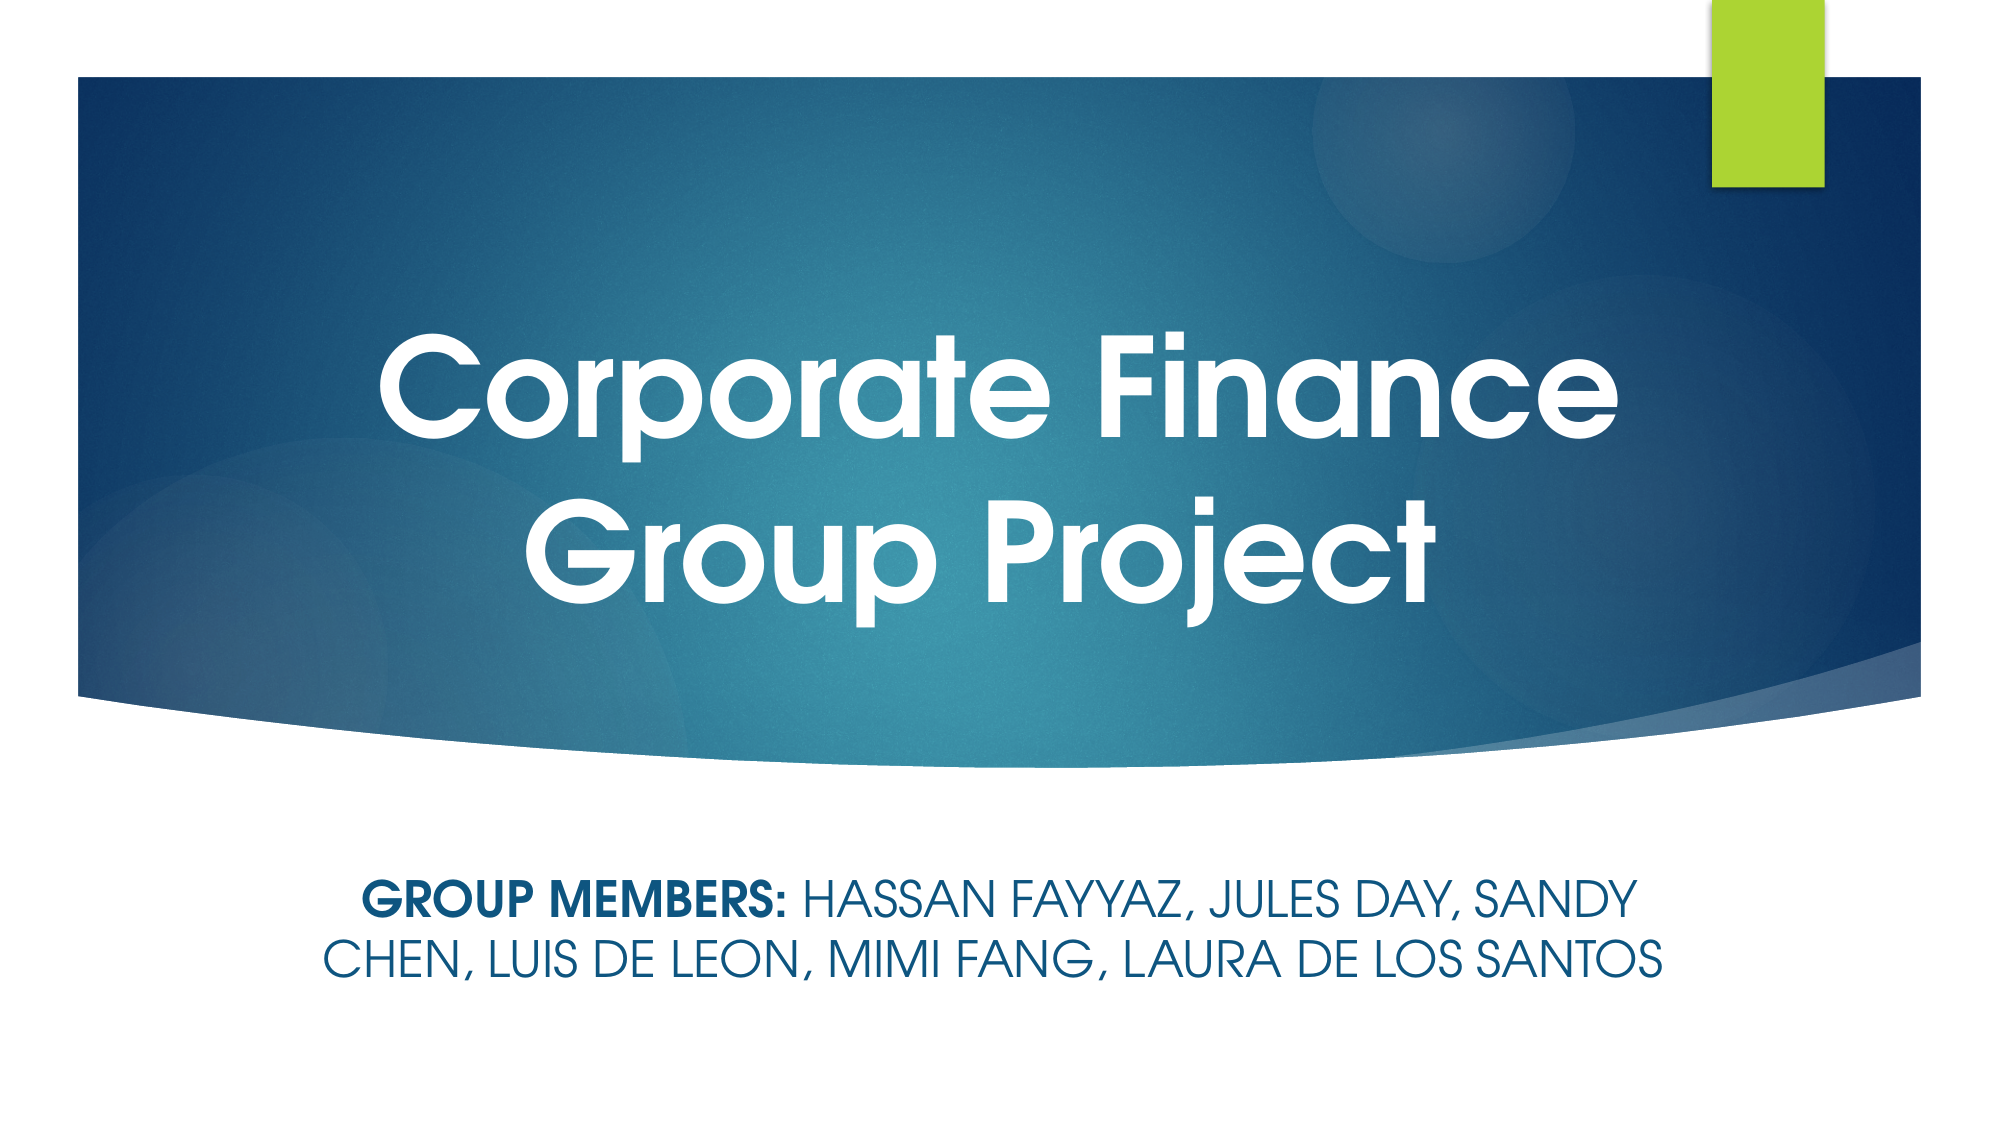

# Corporate Finance Group Project
Group Members: Hassan Fayyaz, Jules Day, Sandy Chen, Luis De Leon, Mimi Fang, Laura De Los Santos